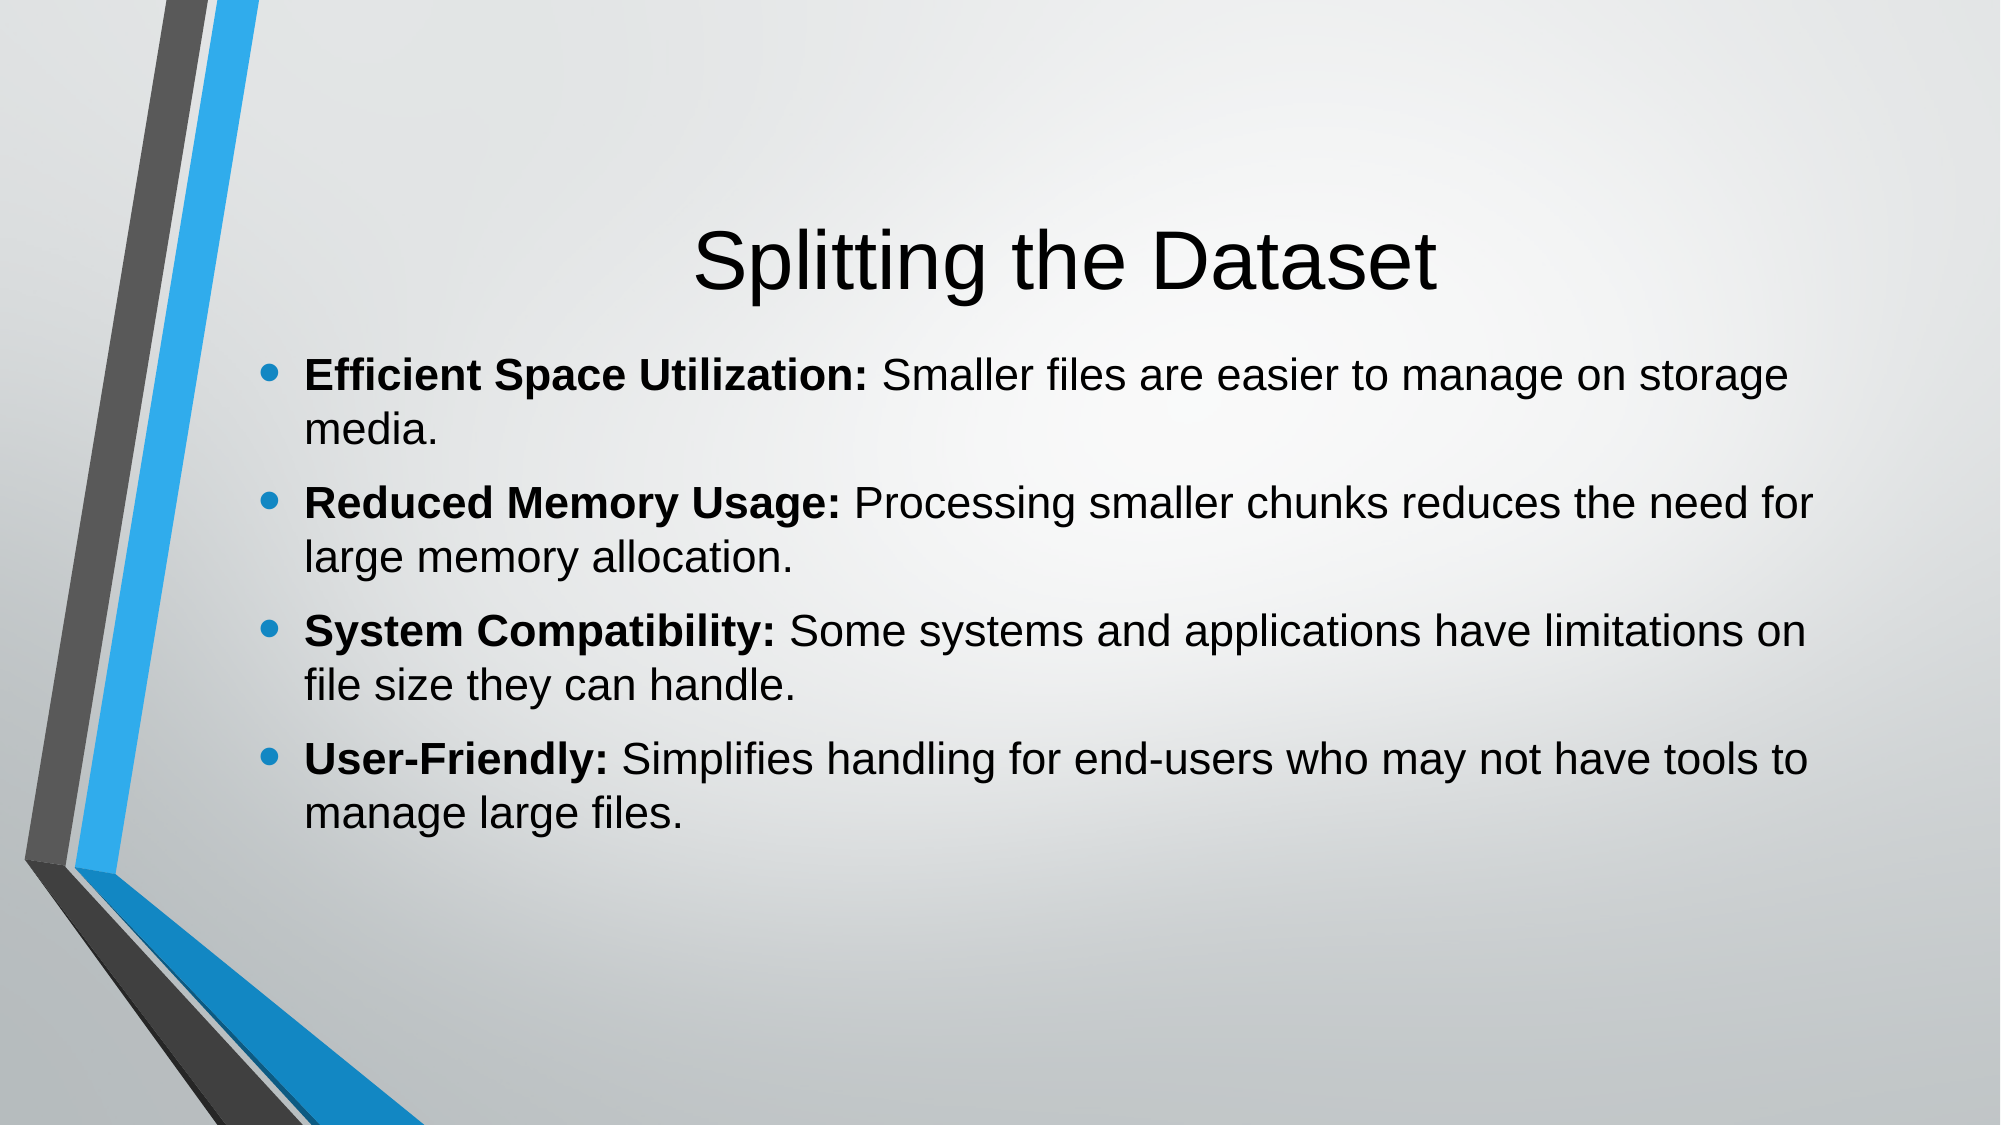

# Splitting the Dataset
Efficient Space Utilization: Smaller files are easier to manage on storage media.
Reduced Memory Usage: Processing smaller chunks reduces the need for large memory allocation.
System Compatibility: Some systems and applications have limitations on file size they can handle.
User-Friendly: Simplifies handling for end-users who may not have tools to manage large files.